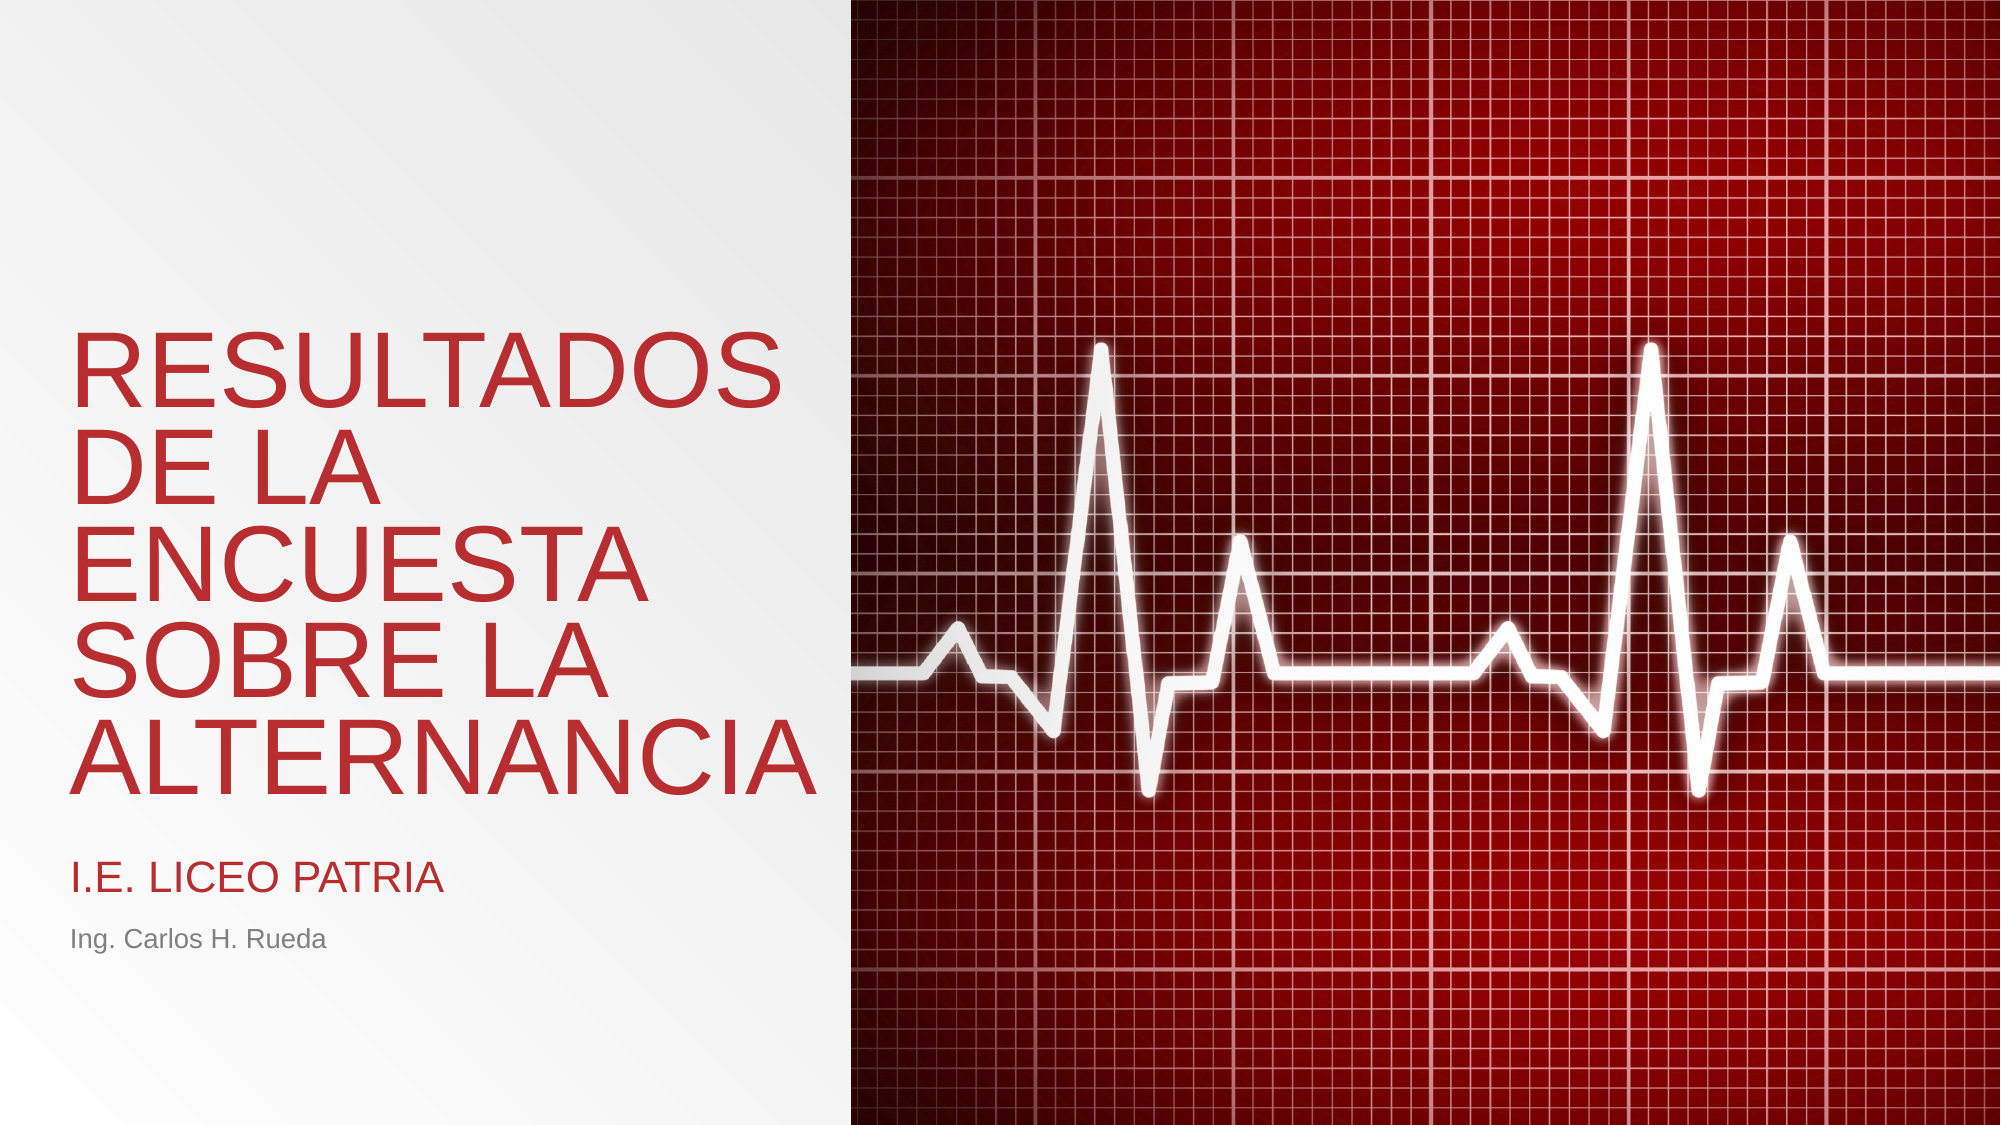

# RESULTADOS DE LA ENCUESTA SOBRE LA ALTERNANCIA
I.e. liceo patria
Ing. Carlos H. Rueda